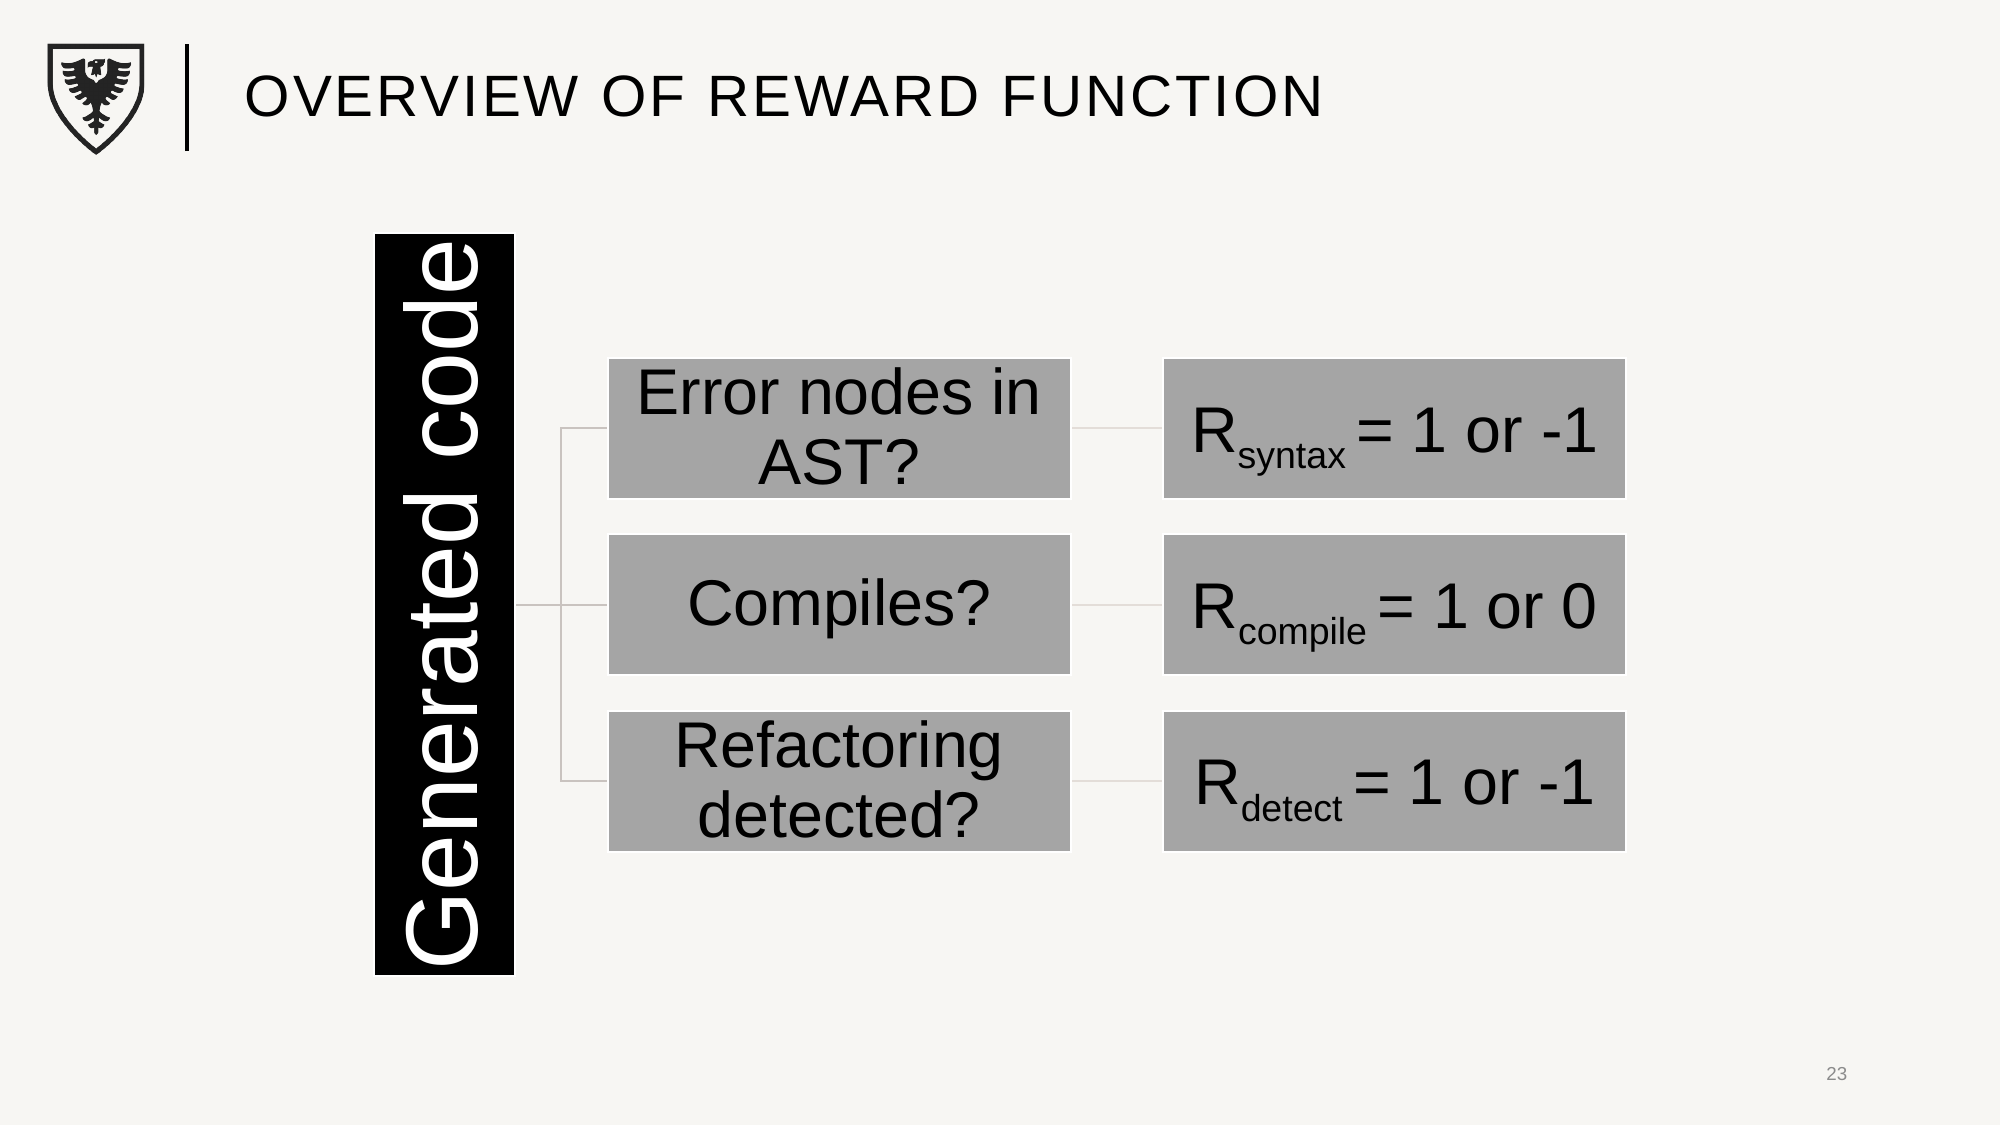

# Overview of reward function

Generated code
Error nodes in AST?
Rsyntax = 1 or -1
Compiles?
Rcompile = 1 or 0
Refactoring detected?
Rdetect = 1 or -1
23